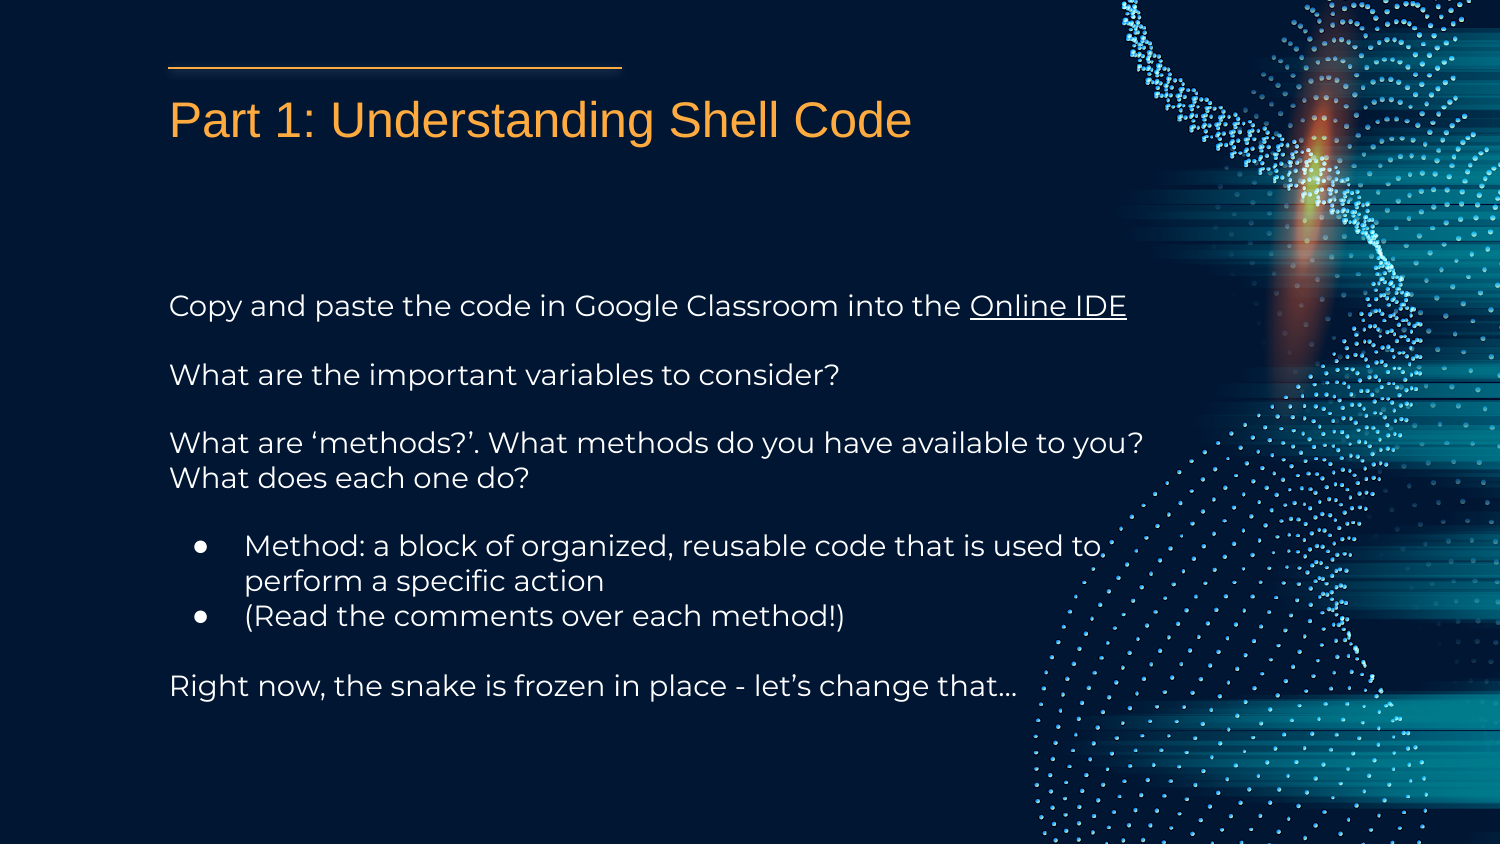

# Part 1: Understanding Shell Code
Copy and paste the code in Google Classroom into the Online IDE
What are the important variables to consider?
What are ‘methods?’. What methods do you have available to you? What does each one do?
Method: a block of organized, reusable code that is used to perform a specific action
(Read the comments over each method!)

Right now, the snake is frozen in place - let’s change that…